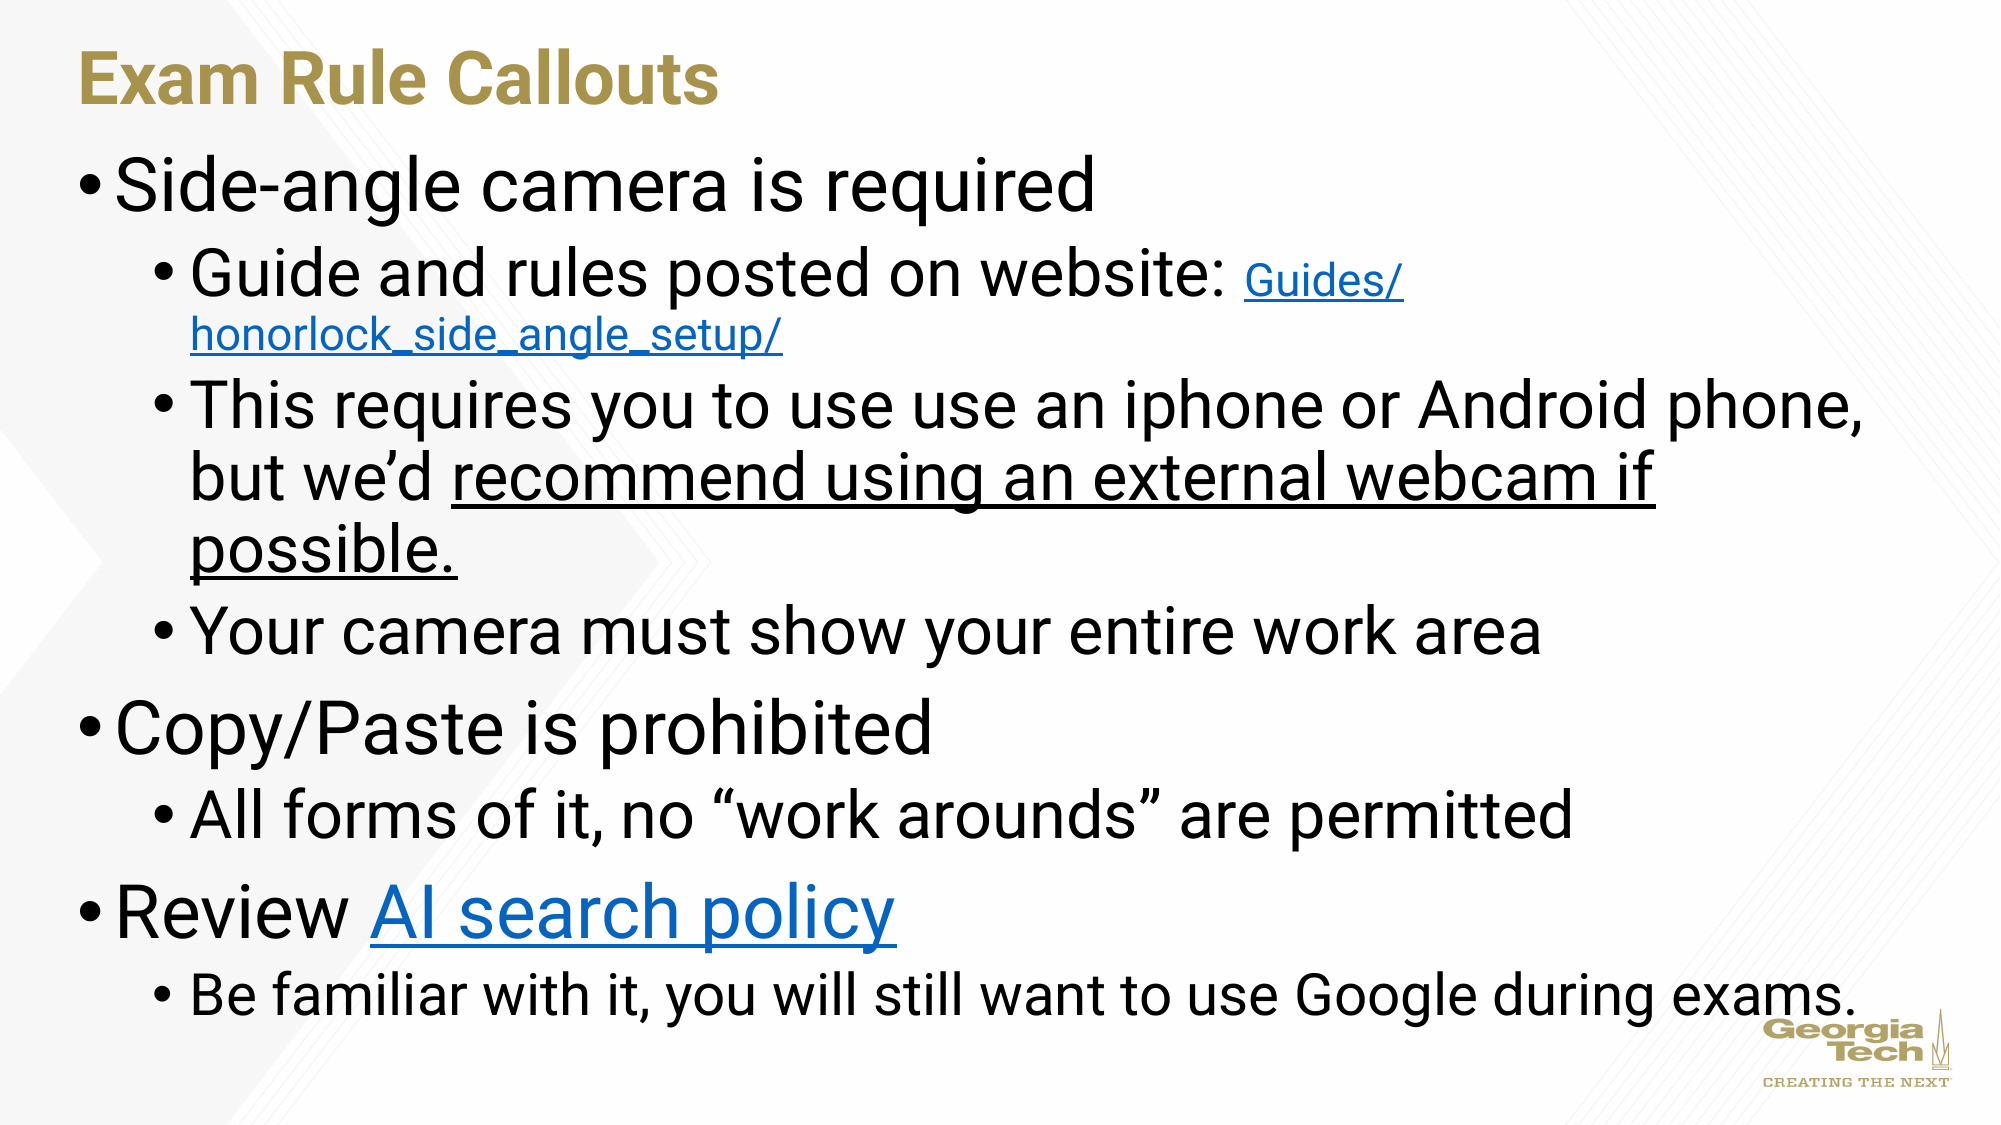

# Exam Rule Callouts
Side-angle camera is required
Guide and rules posted on website: Guides/honorlock_side_angle_setup/
This requires you to use use an iphone or Android phone, but we’d recommend using an external webcam if possible.
Your camera must show your entire work area
Copy/Paste is prohibited
All forms of it, no “work arounds” are permitted
Review AI search policy
Be familiar with it, you will still want to use Google during exams.